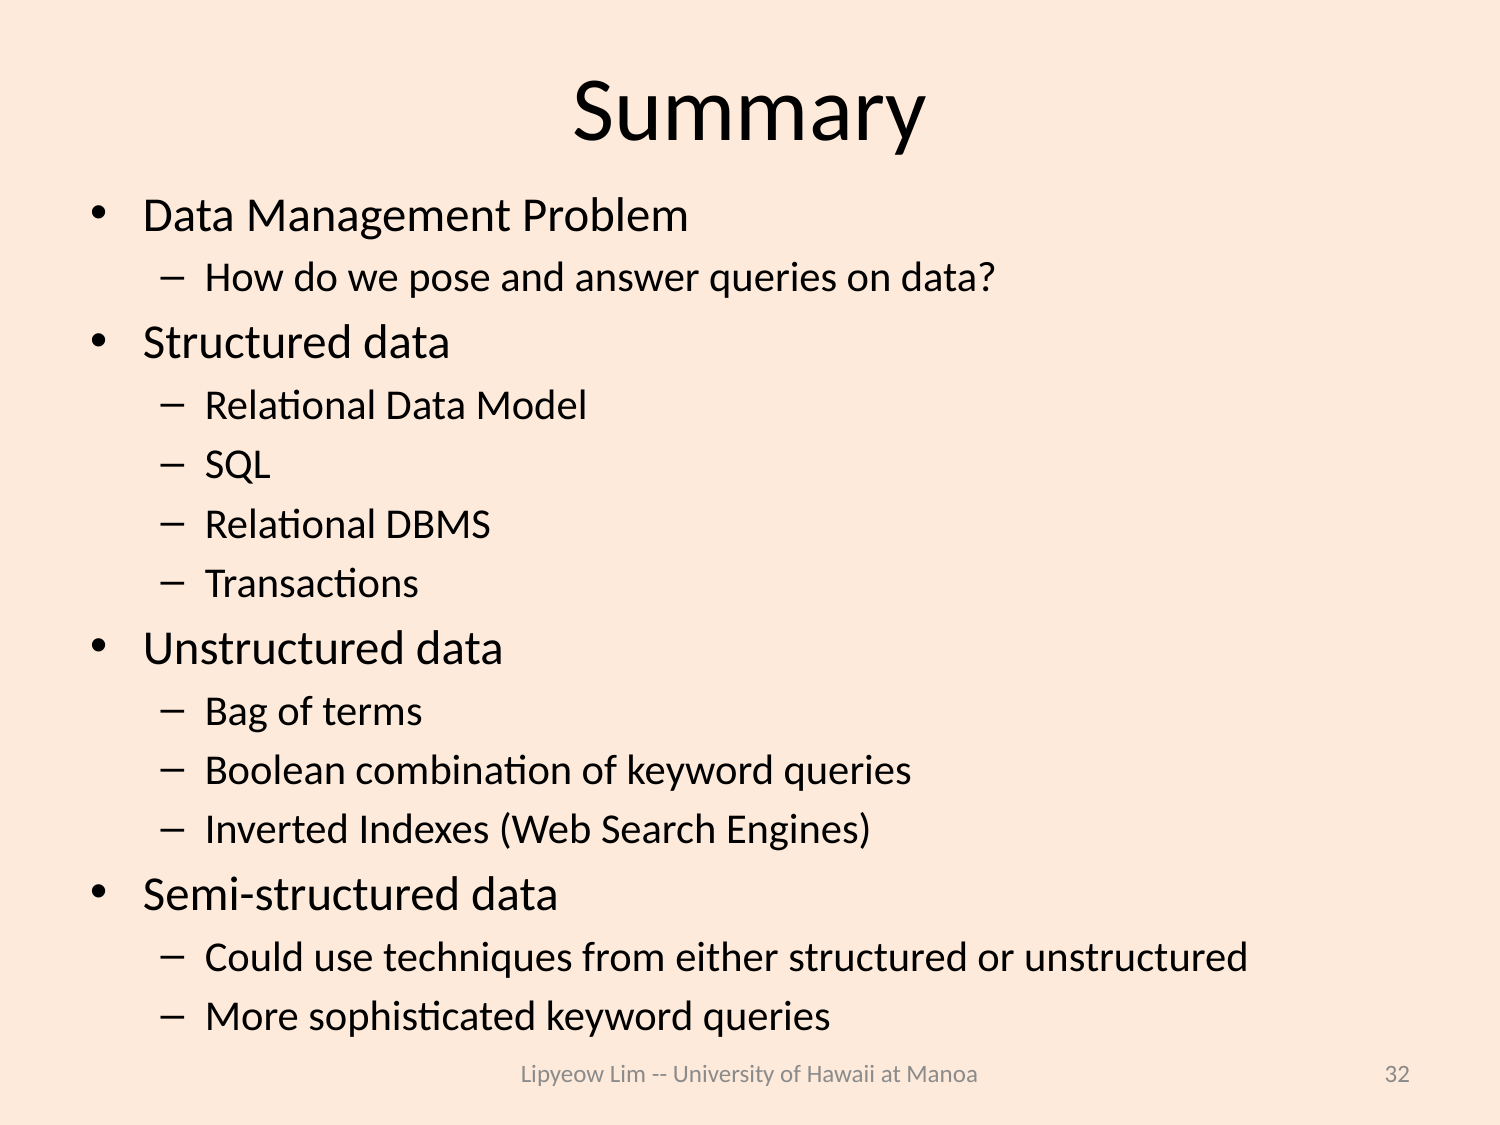

# Summary
Data Management Problem
How do we pose and answer queries on data?
Structured data
Relational Data Model
SQL
Relational DBMS
Transactions
Unstructured data
Bag of terms
Boolean combination of keyword queries
Inverted Indexes (Web Search Engines)
Semi-structured data
Could use techniques from either structured or unstructured
More sophisticated keyword queries
Lipyeow Lim -- University of Hawaii at Manoa
32